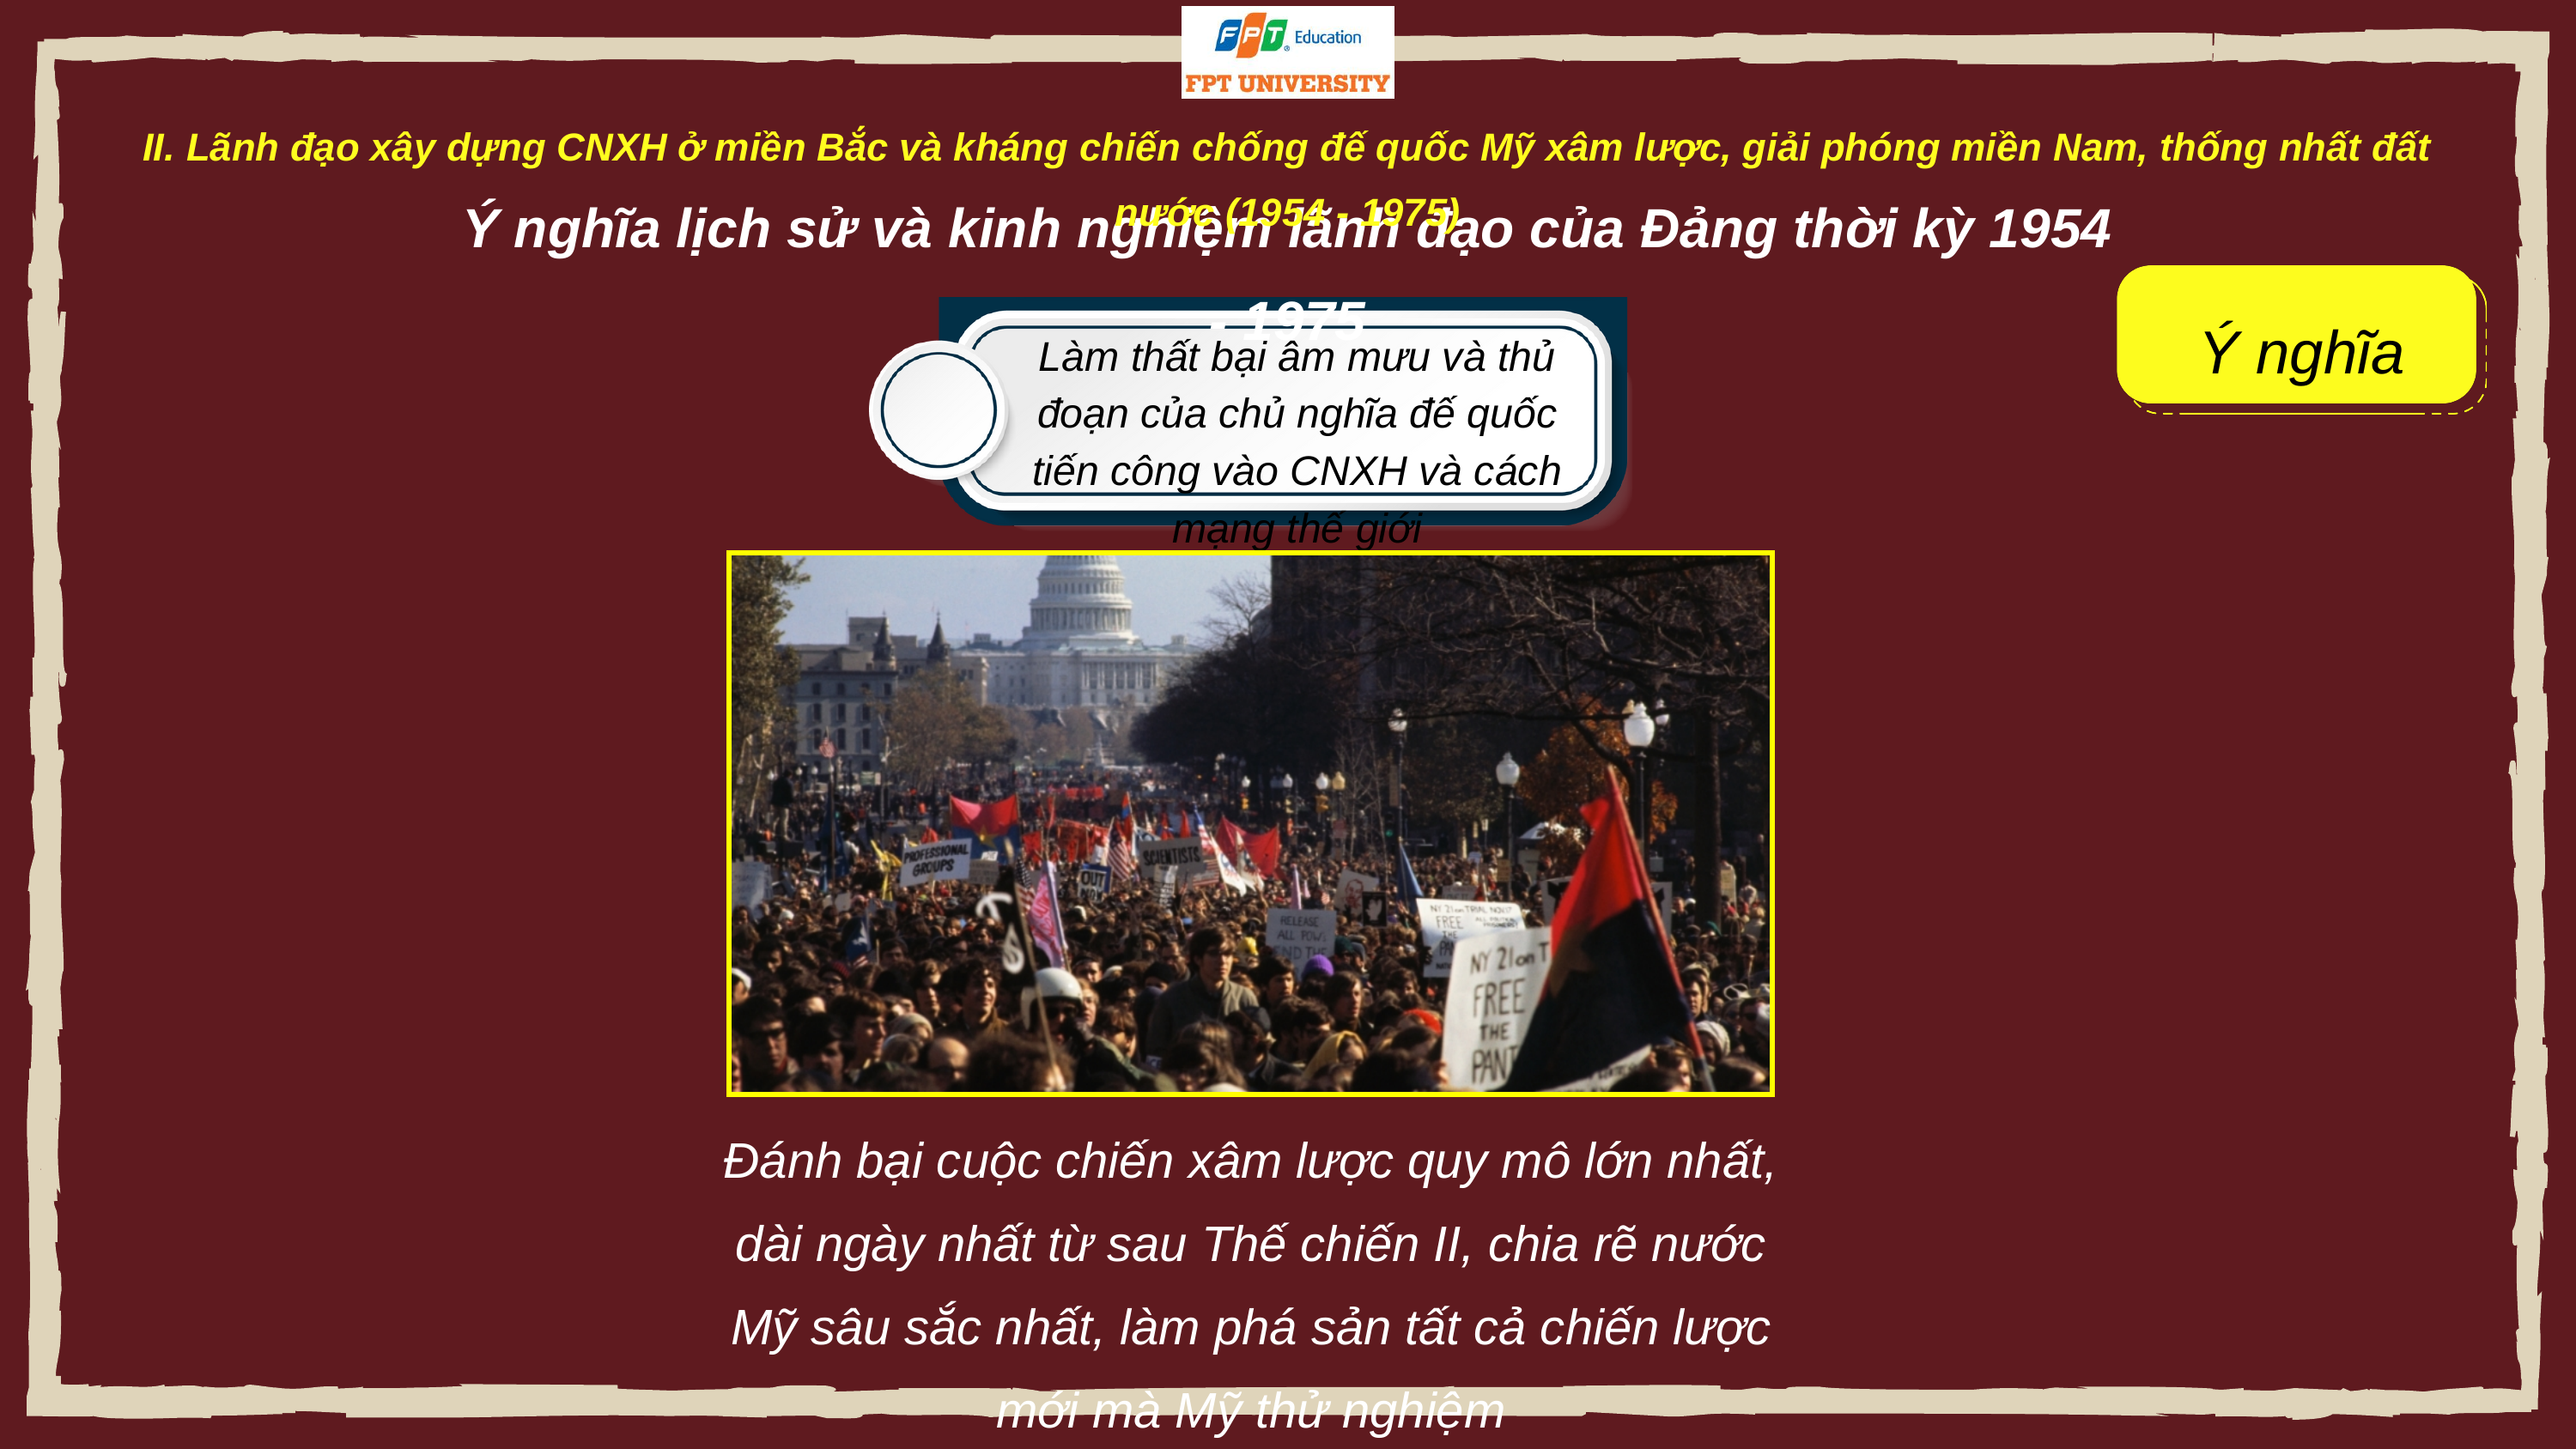

II. Lãnh đạo xây dựng CNXH ở miền Bắc và kháng chiến chống đế quốc Mỹ xâm lược, giải phóng miền Nam, thống nhất đất nước (1954 - 1975)
Ý nghĩa lịch sử và kinh nghiệm lãnh đạo của Đảng thời kỳ 1954 - 1975

Ý nghĩa

Làm thất bại âm mưu và thủ đoạn của chủ nghĩa đế quốc tiến công vào CNXH và cách mạng thế giới

Đánh bại cuộc chiến xâm lược quy mô lớn nhất, dài ngày nhất từ sau Thế chiến II, chia rẽ nước Mỹ sâu sắc nhất, làm phá sản tất cả chiến lược mới mà Mỹ thử nghiệm